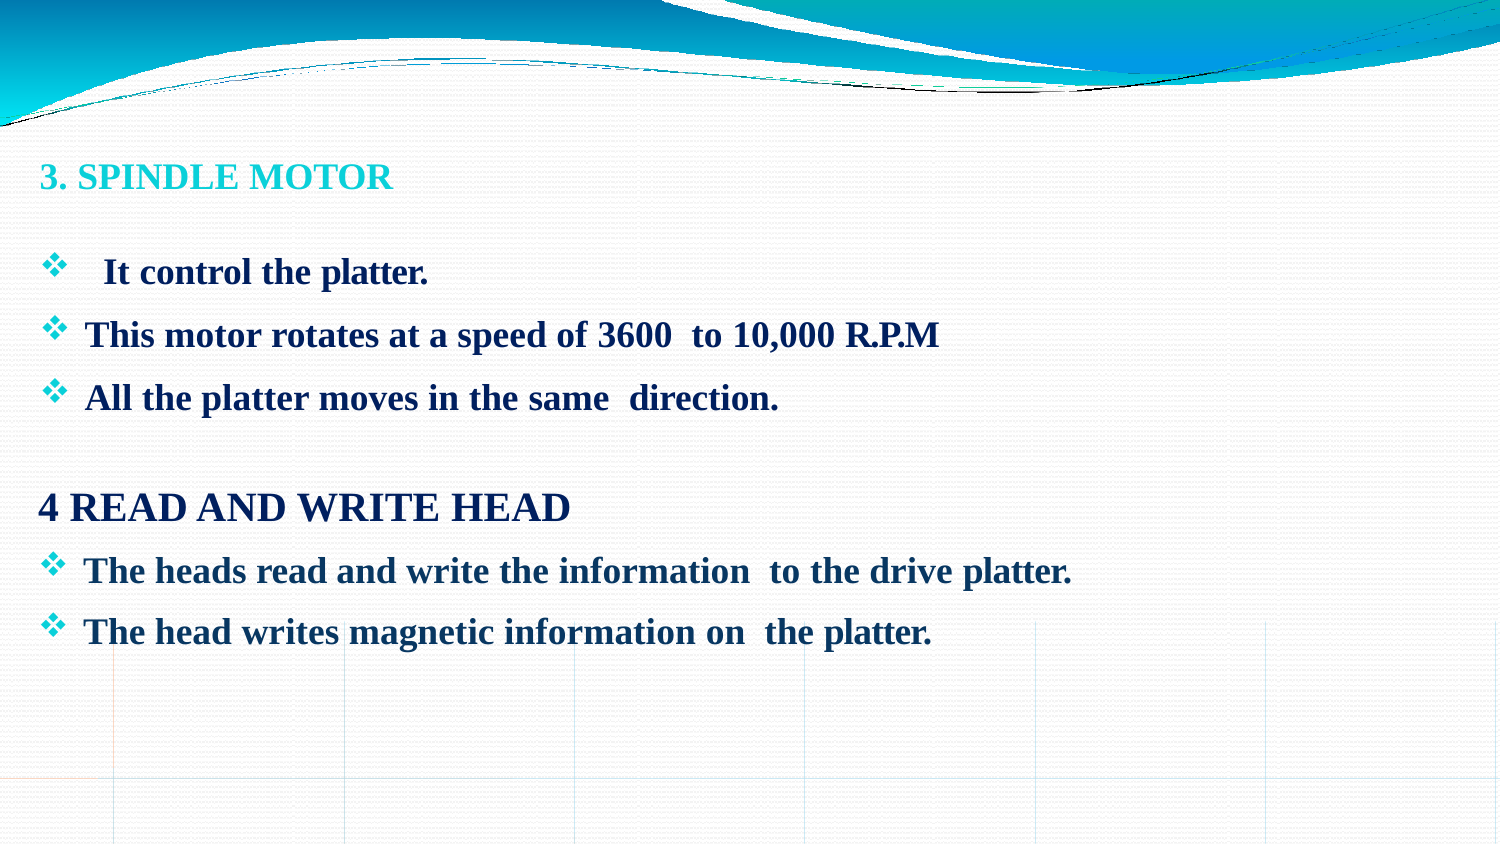

3. SPINDLE MOTOR

It control the platter.
This motor rotates at a speed of 3600  to 10,000 R.P.M
All the platter moves in the same  direction.
4 READ AND WRITE HEAD
The heads read and write the information  to the drive platter.
The head writes magnetic information on  the platter.